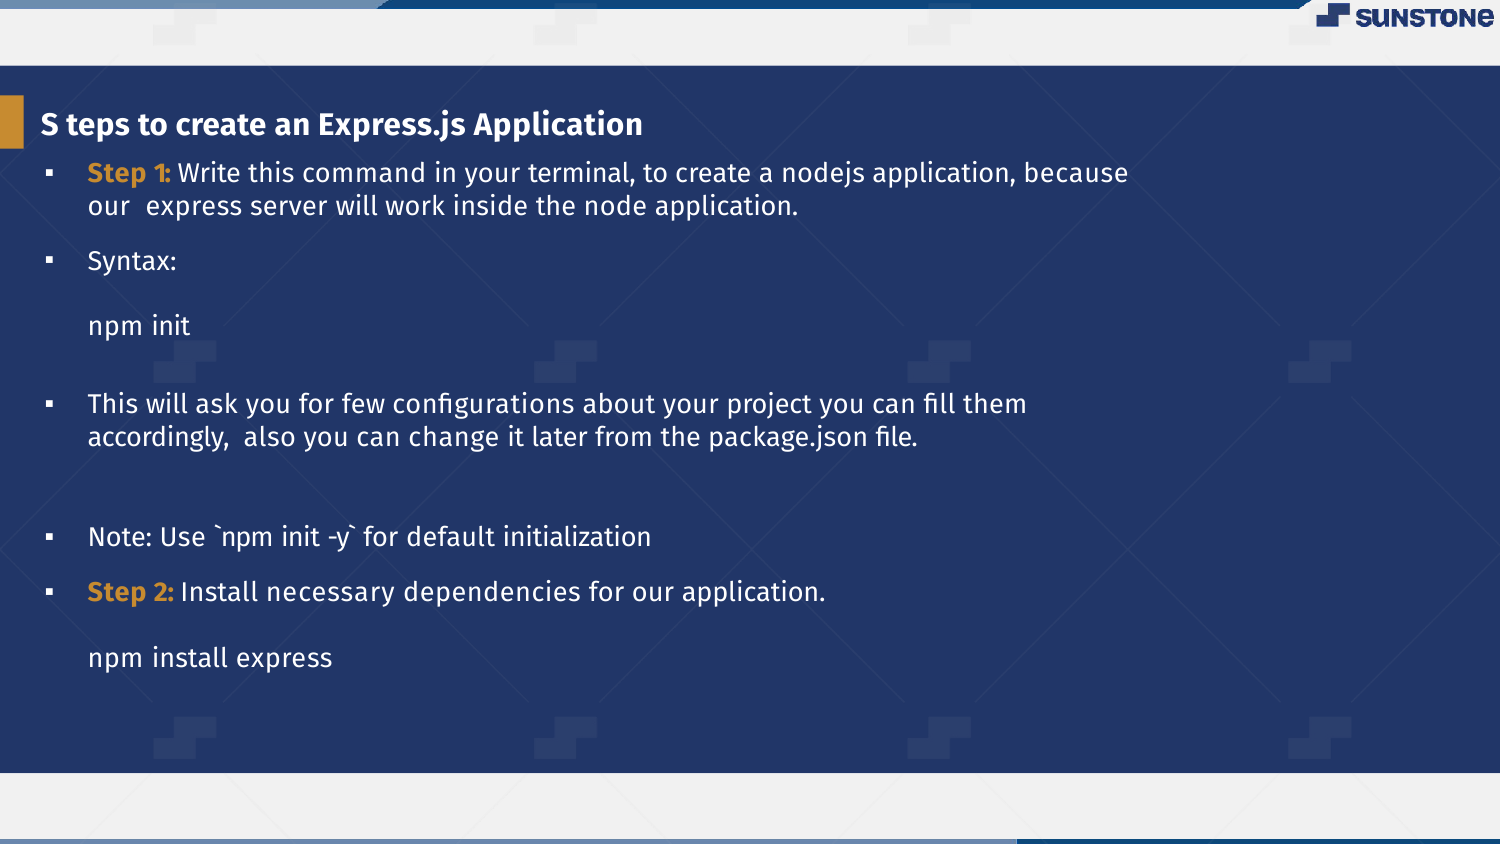

# S teps to create an Express.js Application
Step 1: Write this command in your terminal, to create a nodejs application, because our  express server will work inside the node application.
Syntax:
npm init

This will ask you for few conﬁgurations about your project you can ﬁll them accordingly,  also you can change it later from the package.json ﬁle.

Note: Use `npm init -y` for default initialization
Step 2: Install necessary dependencies for our application.

npm install express